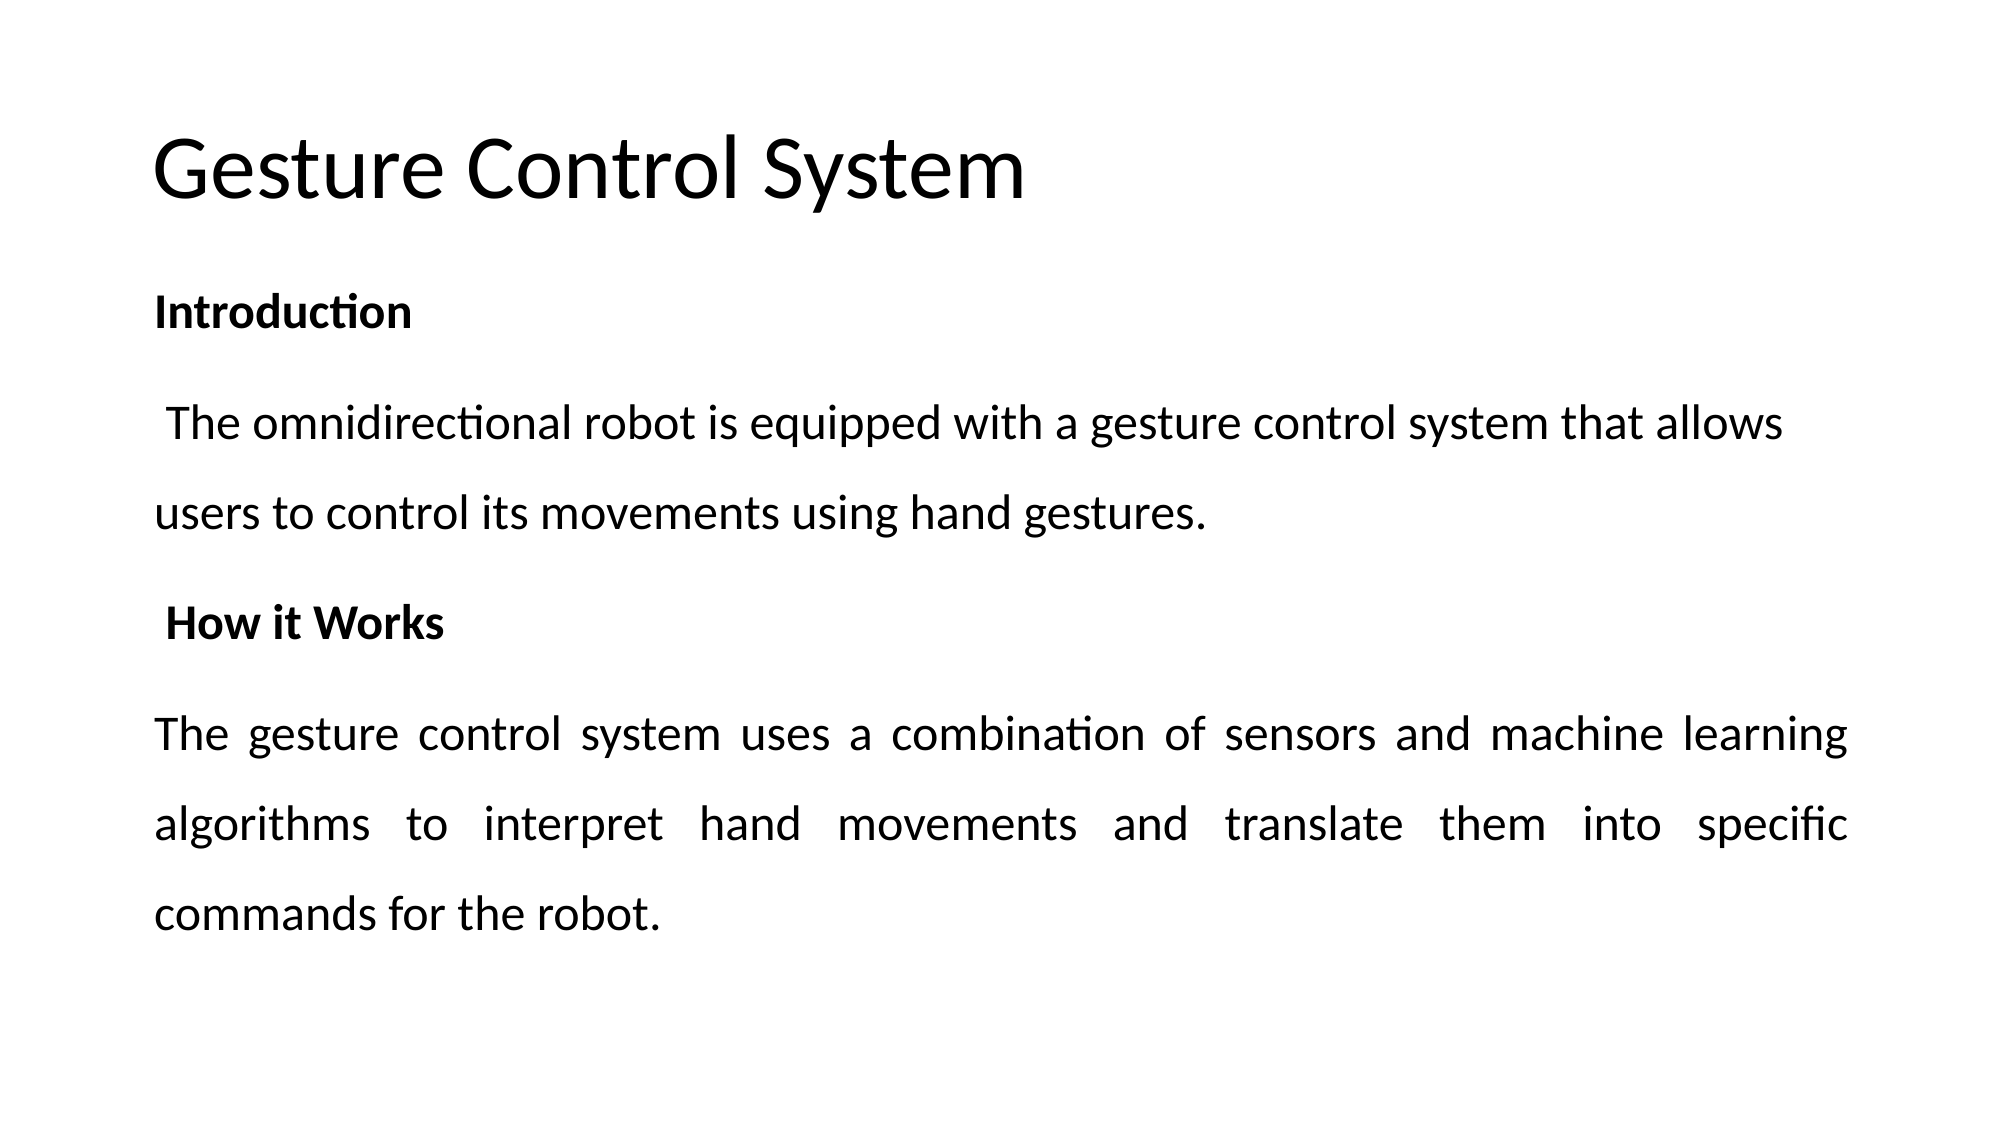

# Gesture Control System
Introduction
 The omnidirectional robot is equipped with a gesture control system that allows users to control its movements using hand gestures.
 How it Works
The gesture control system uses a combination of sensors and machine learning algorithms to interpret hand movements and translate them into specific commands for the robot.